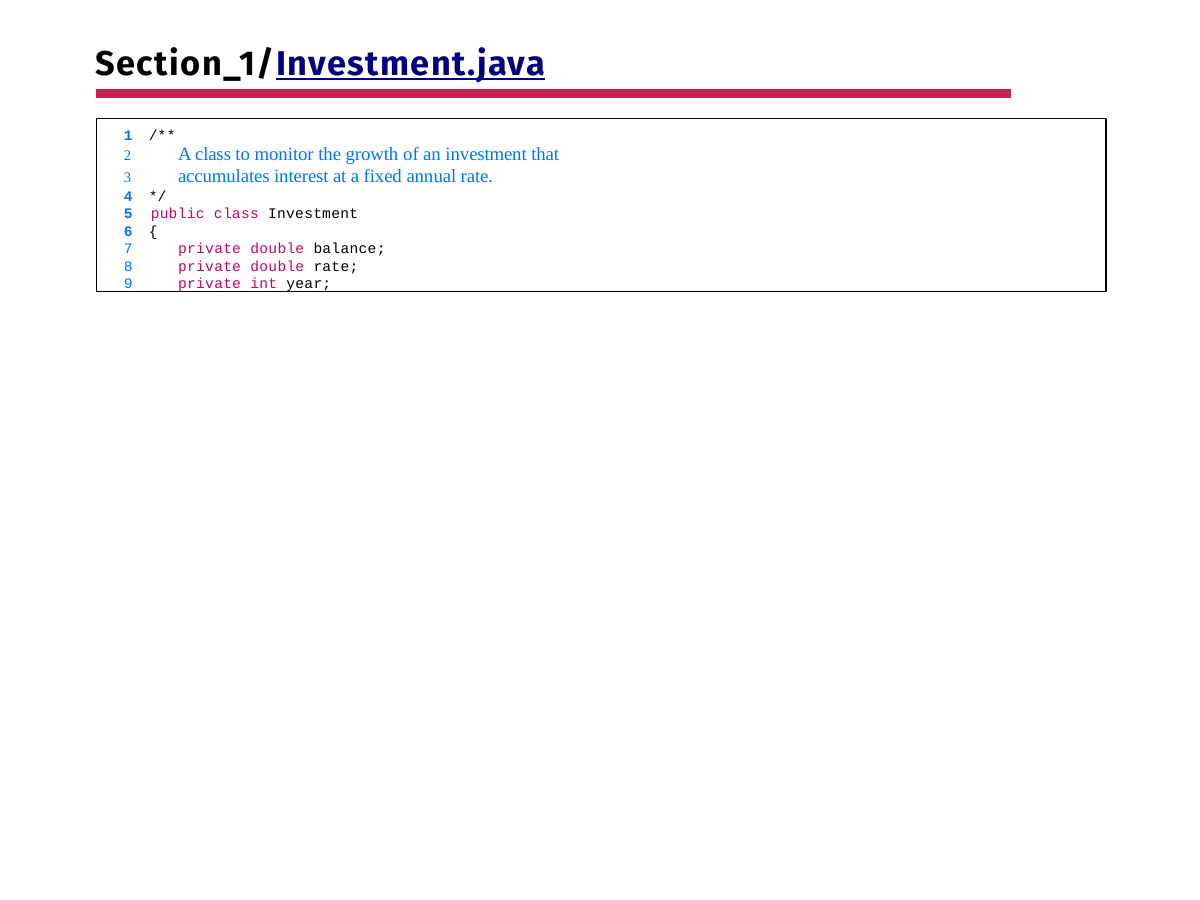

# Section_1/Investment.java
1 /**
A class to monitor the growth of an investment that
accumulates interest at a fixed annual rate.
4 */
5  public class Investment
6 {
private double balance;
private double rate;
private int year;